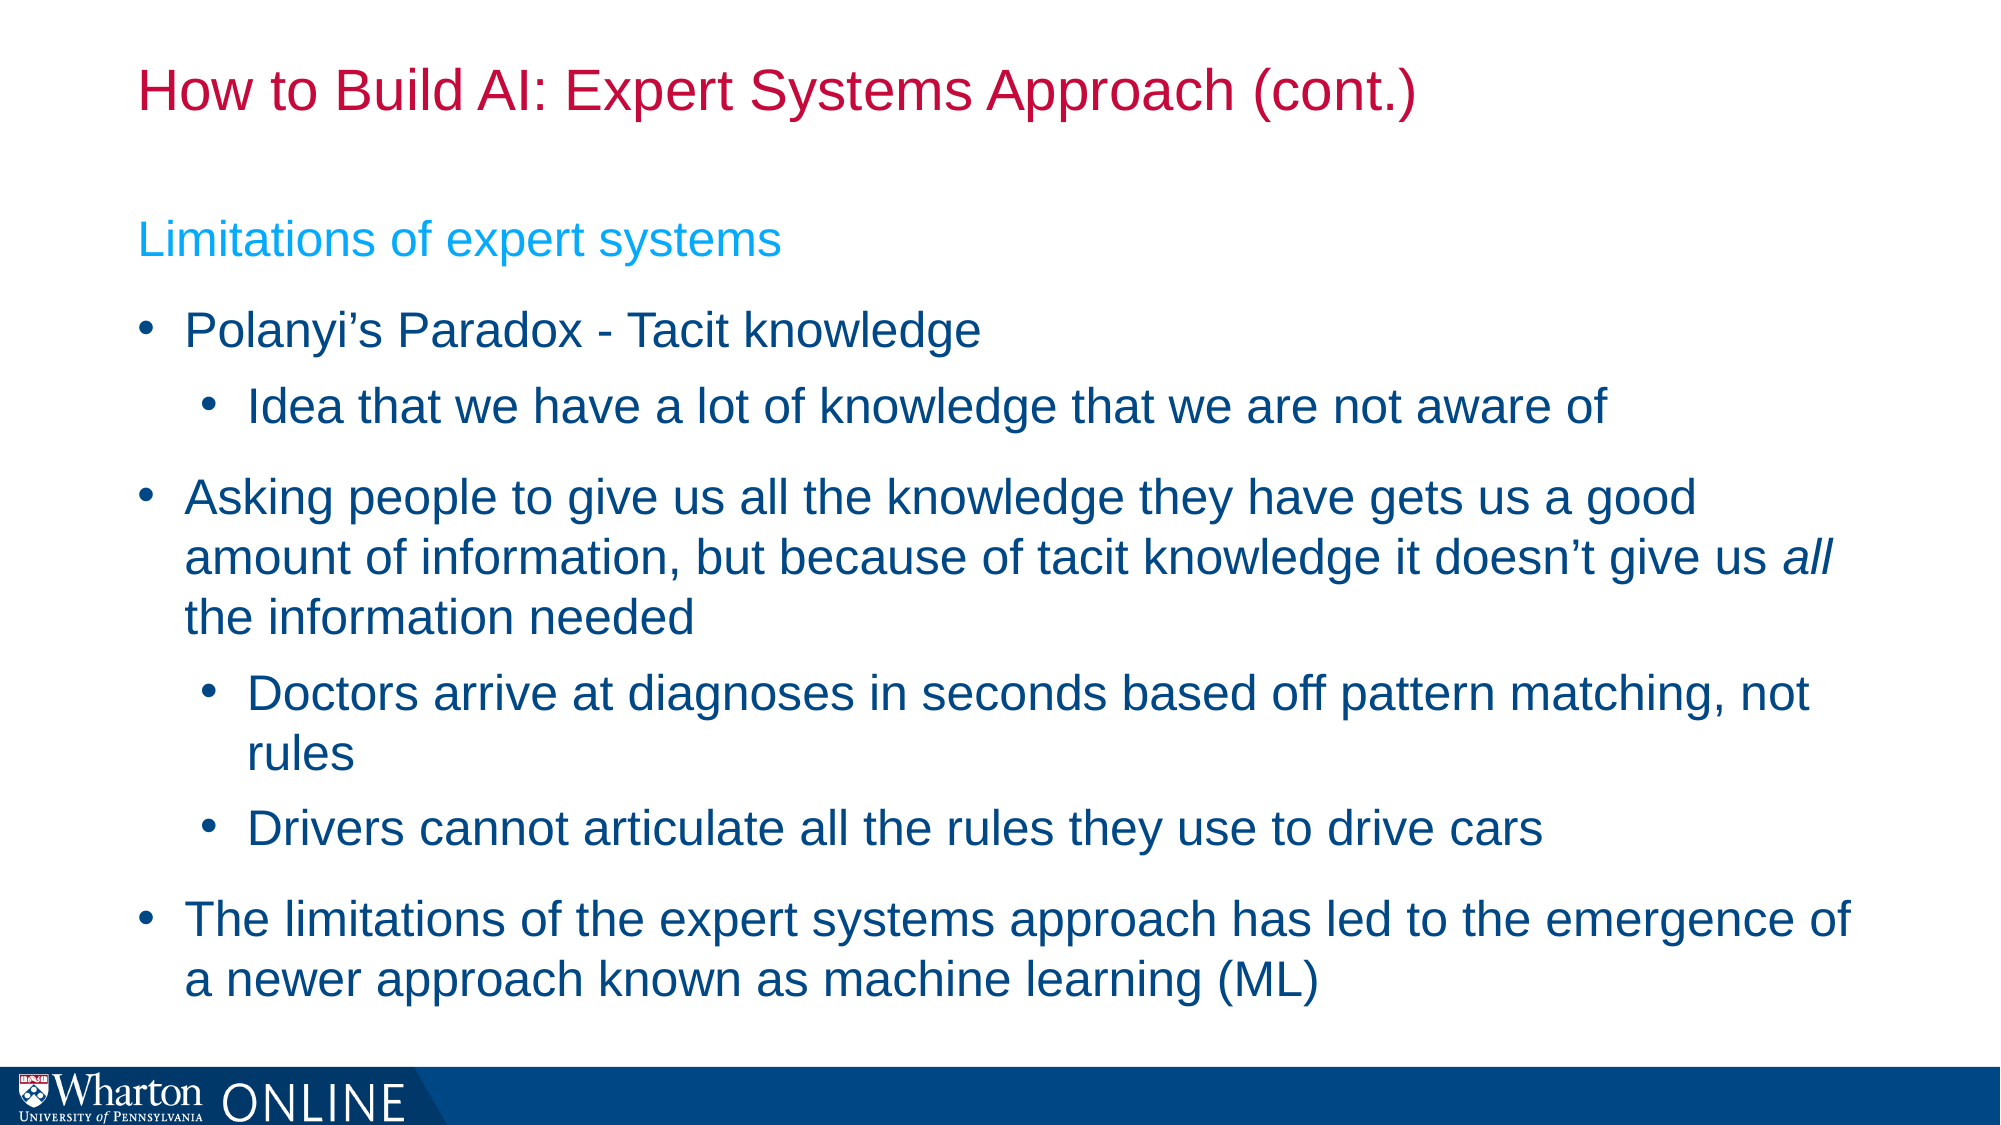

# How to Build AI: Expert Systems Approach (cont.)
Limitations of expert systems
Polanyi’s Paradox - Tacit knowledge
Idea that we have a lot of knowledge that we are not aware of
Asking people to give us all the knowledge they have gets us a good amount of information, but because of tacit knowledge it doesn’t give us all the information needed
Doctors arrive at diagnoses in seconds based off pattern matching, not rules
Drivers cannot articulate all the rules they use to drive cars
The limitations of the expert systems approach has led to the emergence of a newer approach known as machine learning (ML)